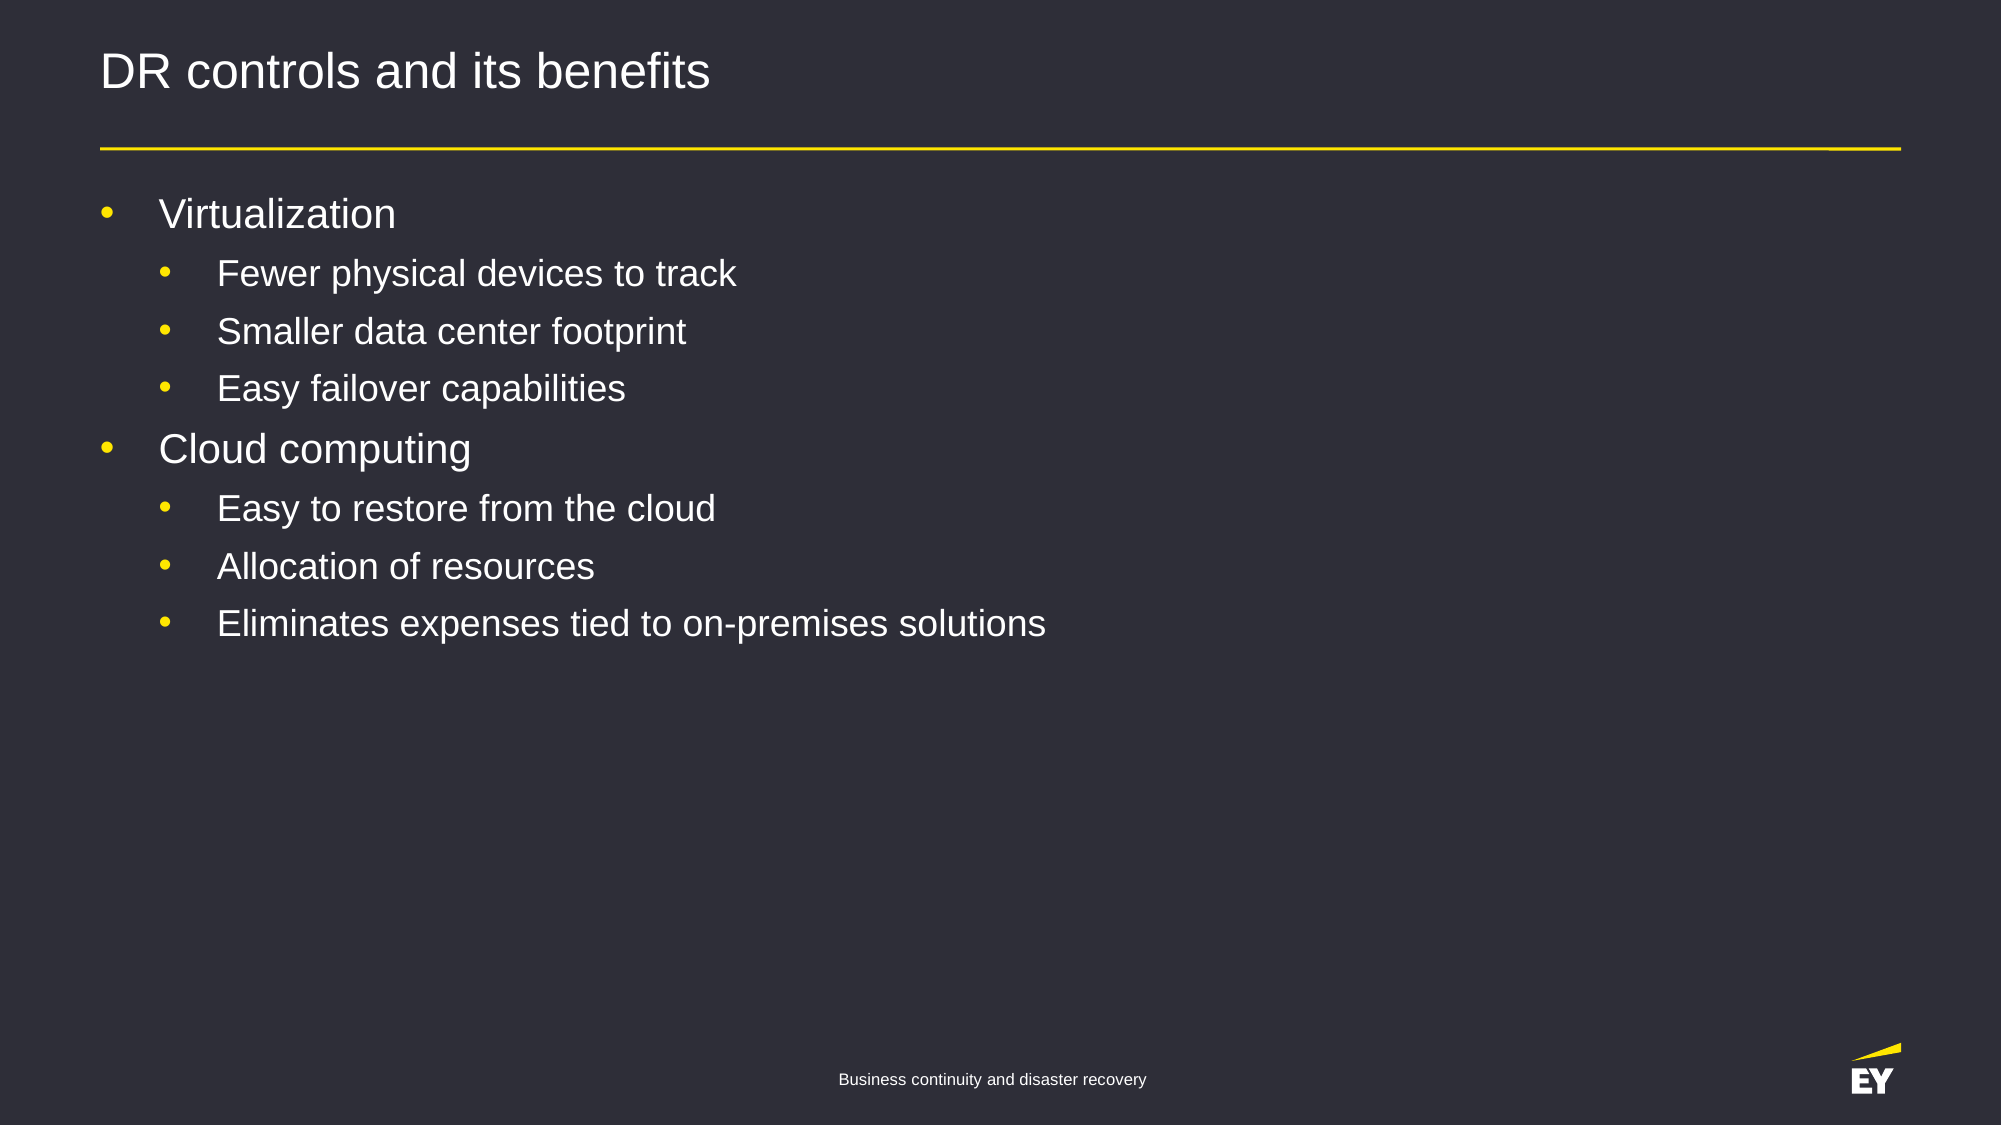

# DR controls and its benefits
Virtualization
Fewer physical devices to track
Smaller data center footprint
Easy failover capabilities
Cloud computing
Easy to restore from the cloud
Allocation of resources
Eliminates expenses tied to on-premises solutions